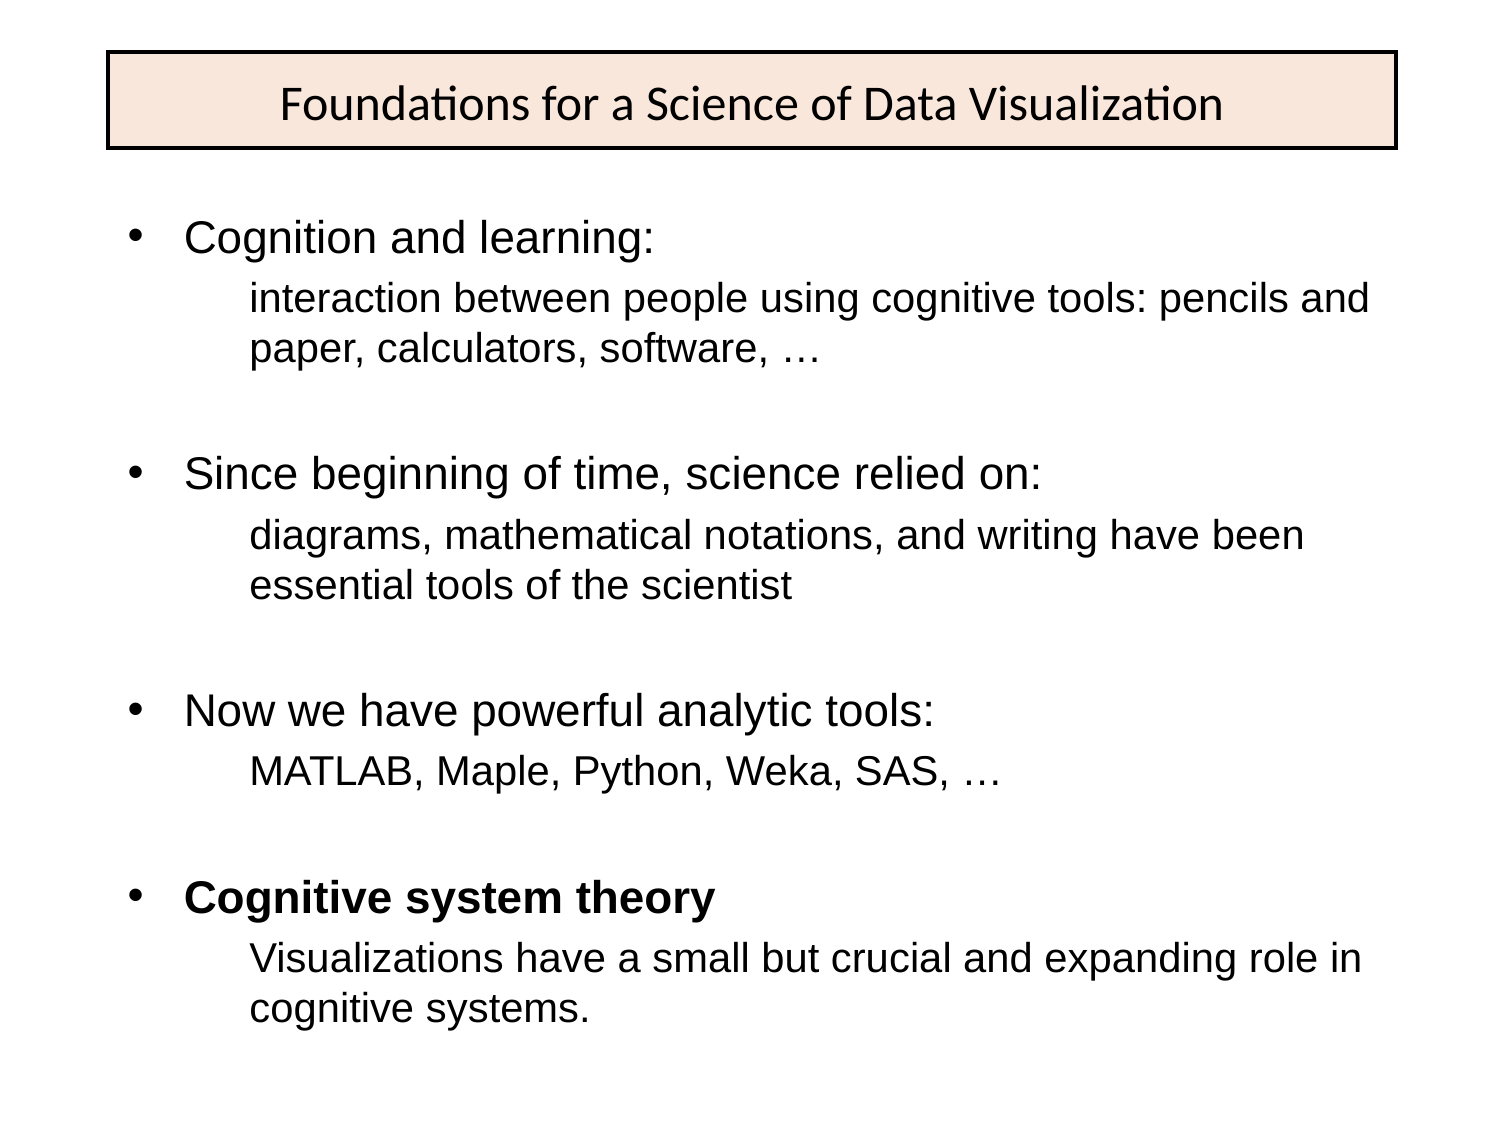

# Foundations for a Science of Data Visualization
Cognition and learning:
interaction between people using cognitive tools: pencils and paper, calculators, software, …

Since beginning of time, science relied on:
diagrams, mathematical notations, and writing have been essential tools of the scientist

Now we have powerful analytic tools:
MATLAB, Maple, Python, Weka, SAS, …

Cognitive system theory
Visualizations have a small but crucial and expanding role in cognitive systems.